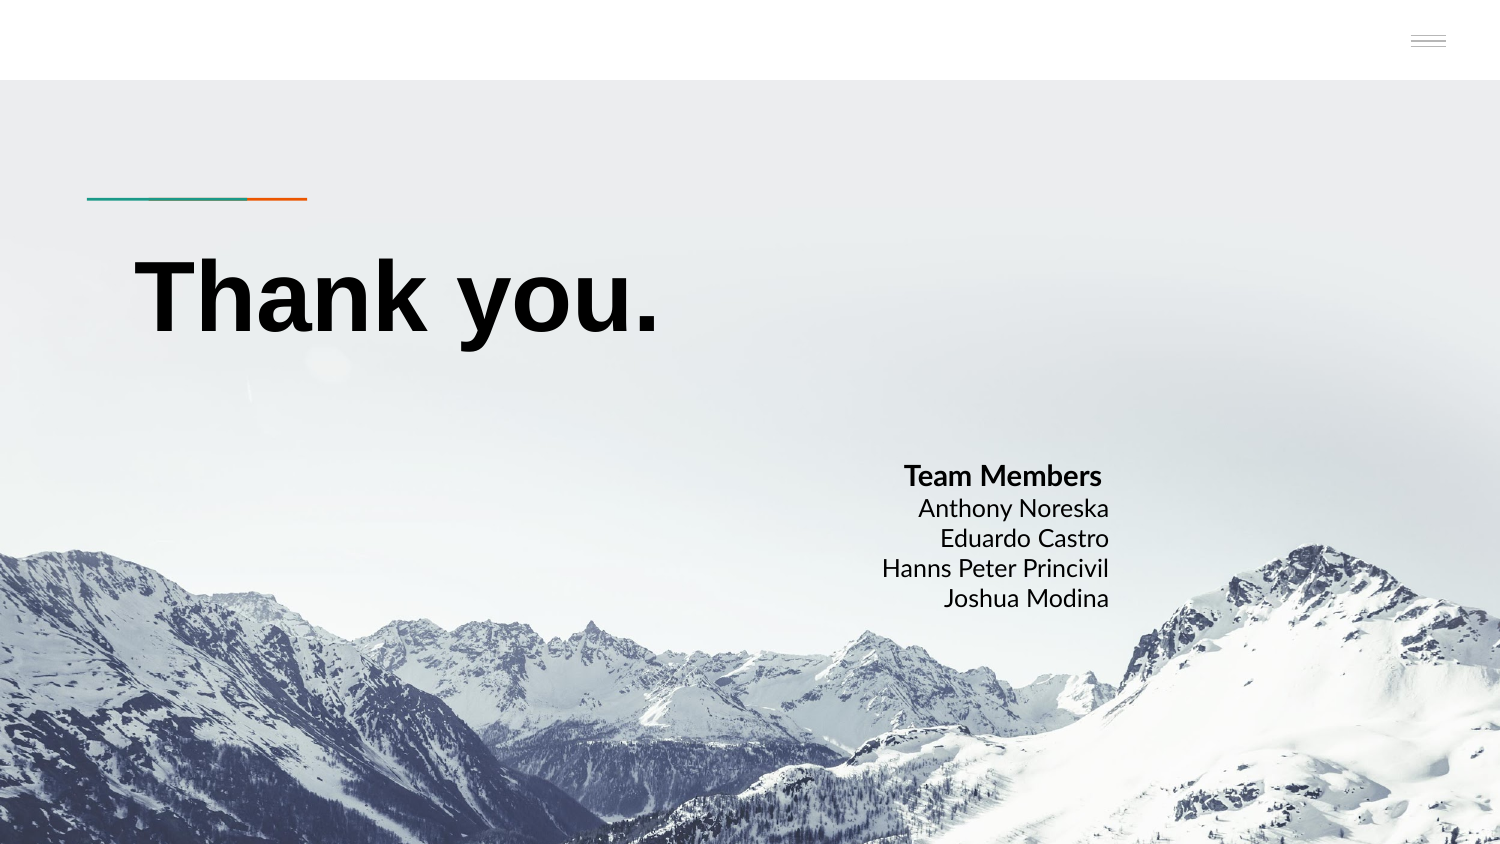

# Thank you.

Team Members
Anthony Noreska
Eduardo Castro
Hanns Peter Princivil
Joshua Modina